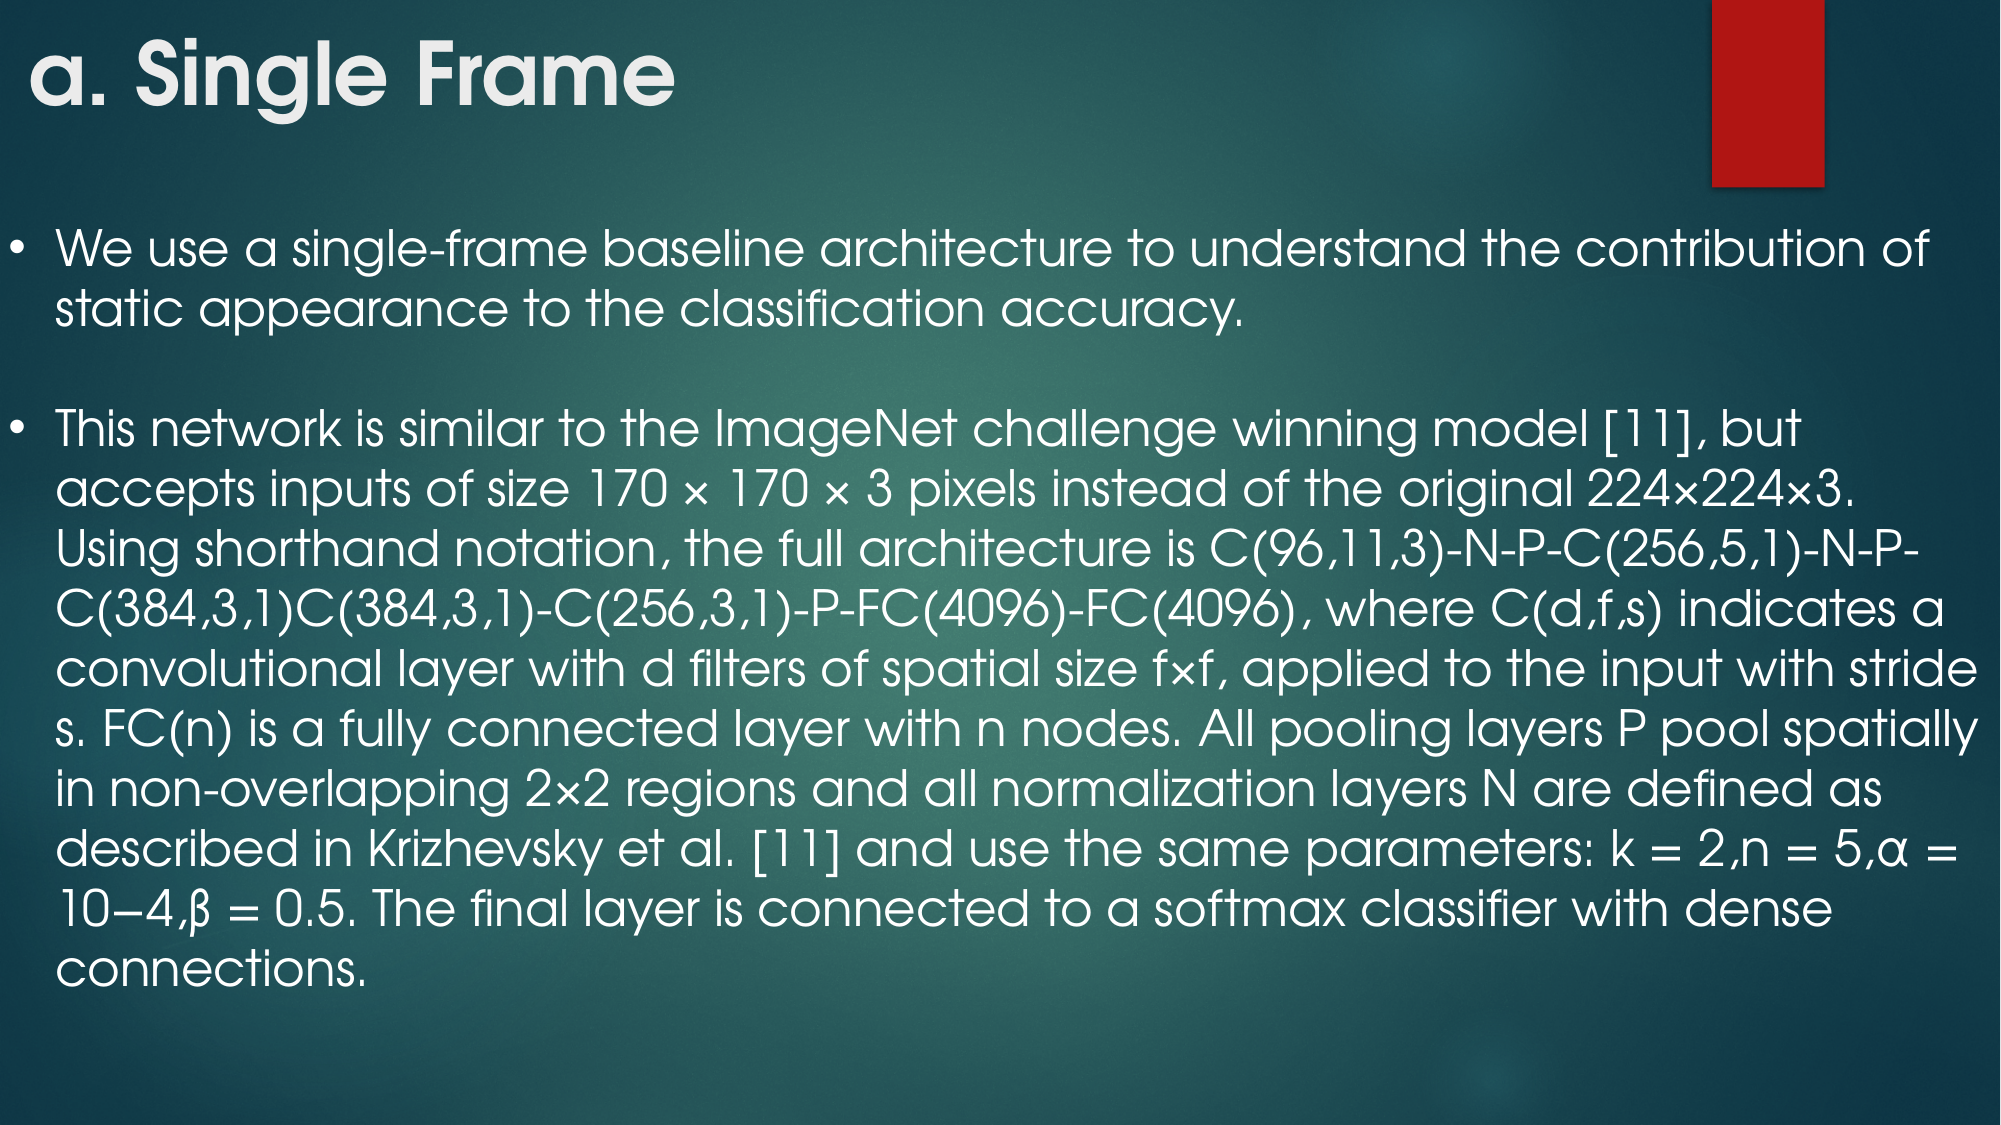

# a. Single Frame
We use a single-frame baseline architecture to understand the contribution of static appearance to the classiﬁcation accuracy.

This network is similar to the ImageNet challenge winning model [11], but accepts inputs of size 170 × 170 × 3 pixels instead of the original 224×224×3. Using shorthand notation, the full architecture is C(96,11,3)-N-P-C(256,5,1)-N-P-C(384,3,1)C(384,3,1)-C(256,3,1)-P-FC(4096)-FC(4096), where C(d,f,s) indicates a convolutional layer with d ﬁlters of spatial size f×f, applied to the input with stride s. FC(n) is a fully connected layer with n nodes. All pooling layers P pool spatially in non-overlapping 2×2 regions and all normalization layers N are deﬁned as described in Krizhevsky et al. [11] and use the same parameters: k = 2,n = 5,α = 10−4,β = 0.5. The ﬁnal layer is connected to a softmax classiﬁer with dense connections.